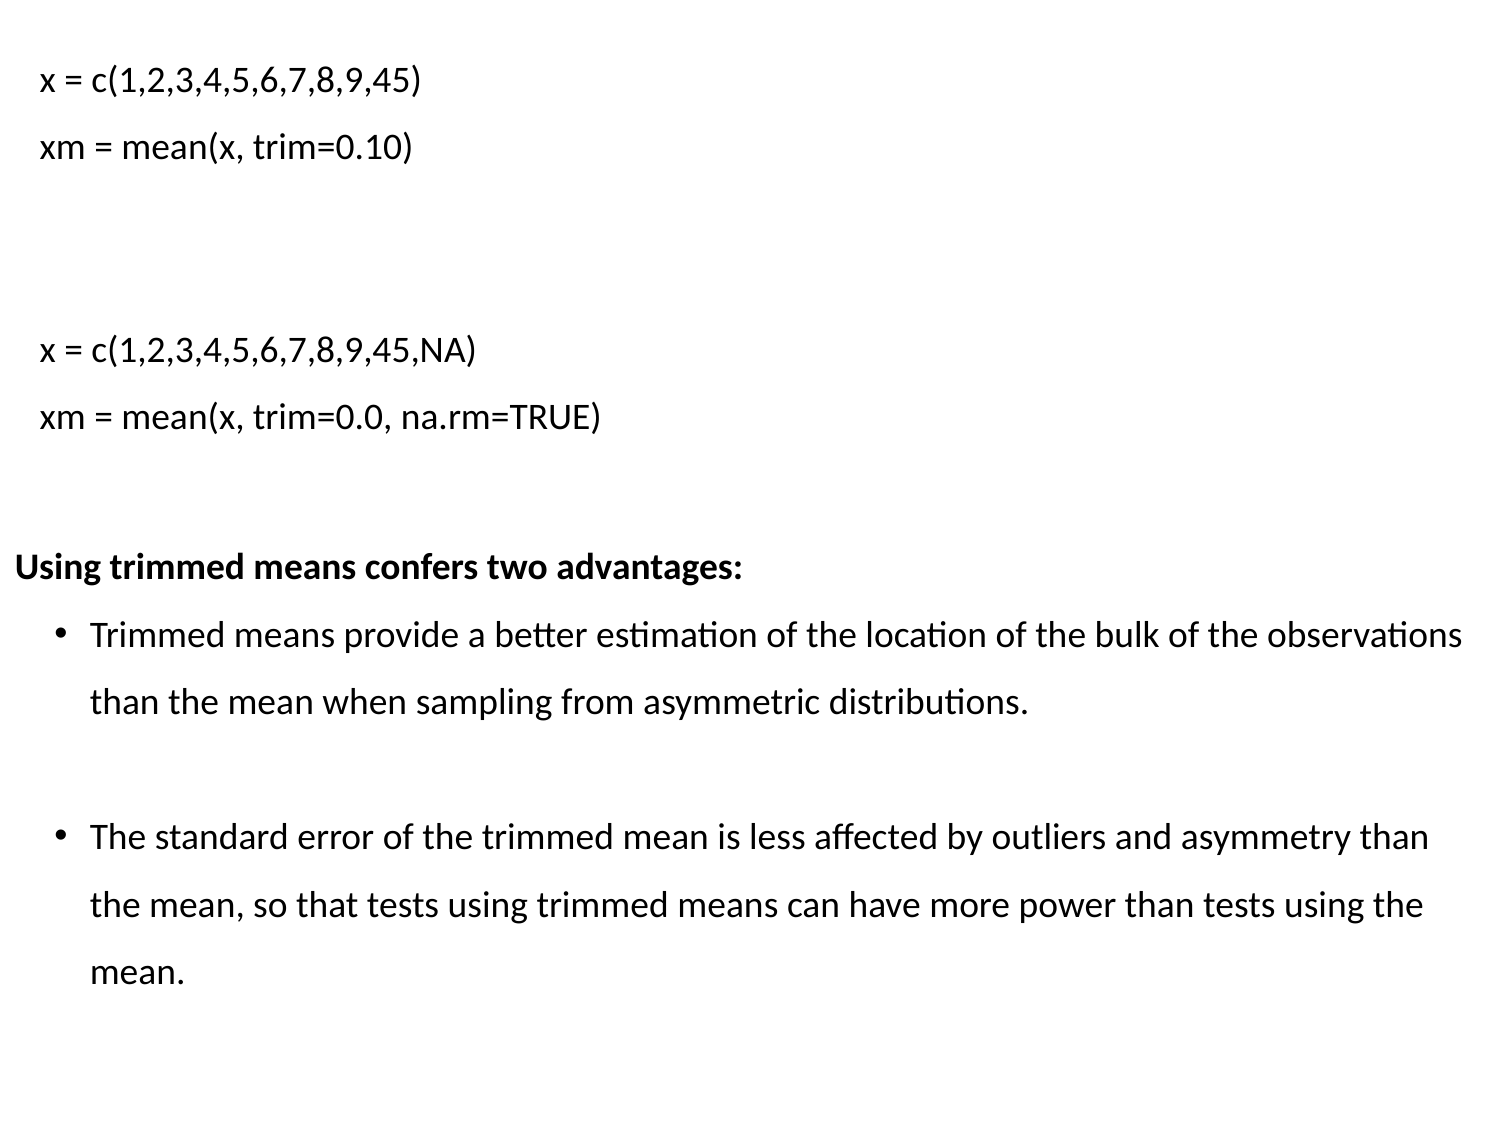

x = c(1,2,3,4,5,6,7,8,9,45)
xm = mean(x, trim=0.10)

x = c(1,2,3,4,5,6,7,8,9,45,NA)
xm = mean(x, trim=0.0, na.rm=TRUE)
Using trimmed means confers two advantages:
Trimmed means provide a better estimation of the location of the bulk of the observations than the mean when sampling from asymmetric distributions.

The standard error of the trimmed mean is less affected by outliers and asymmetry than the mean, so that tests using trimmed means can have more power than tests using the mean.